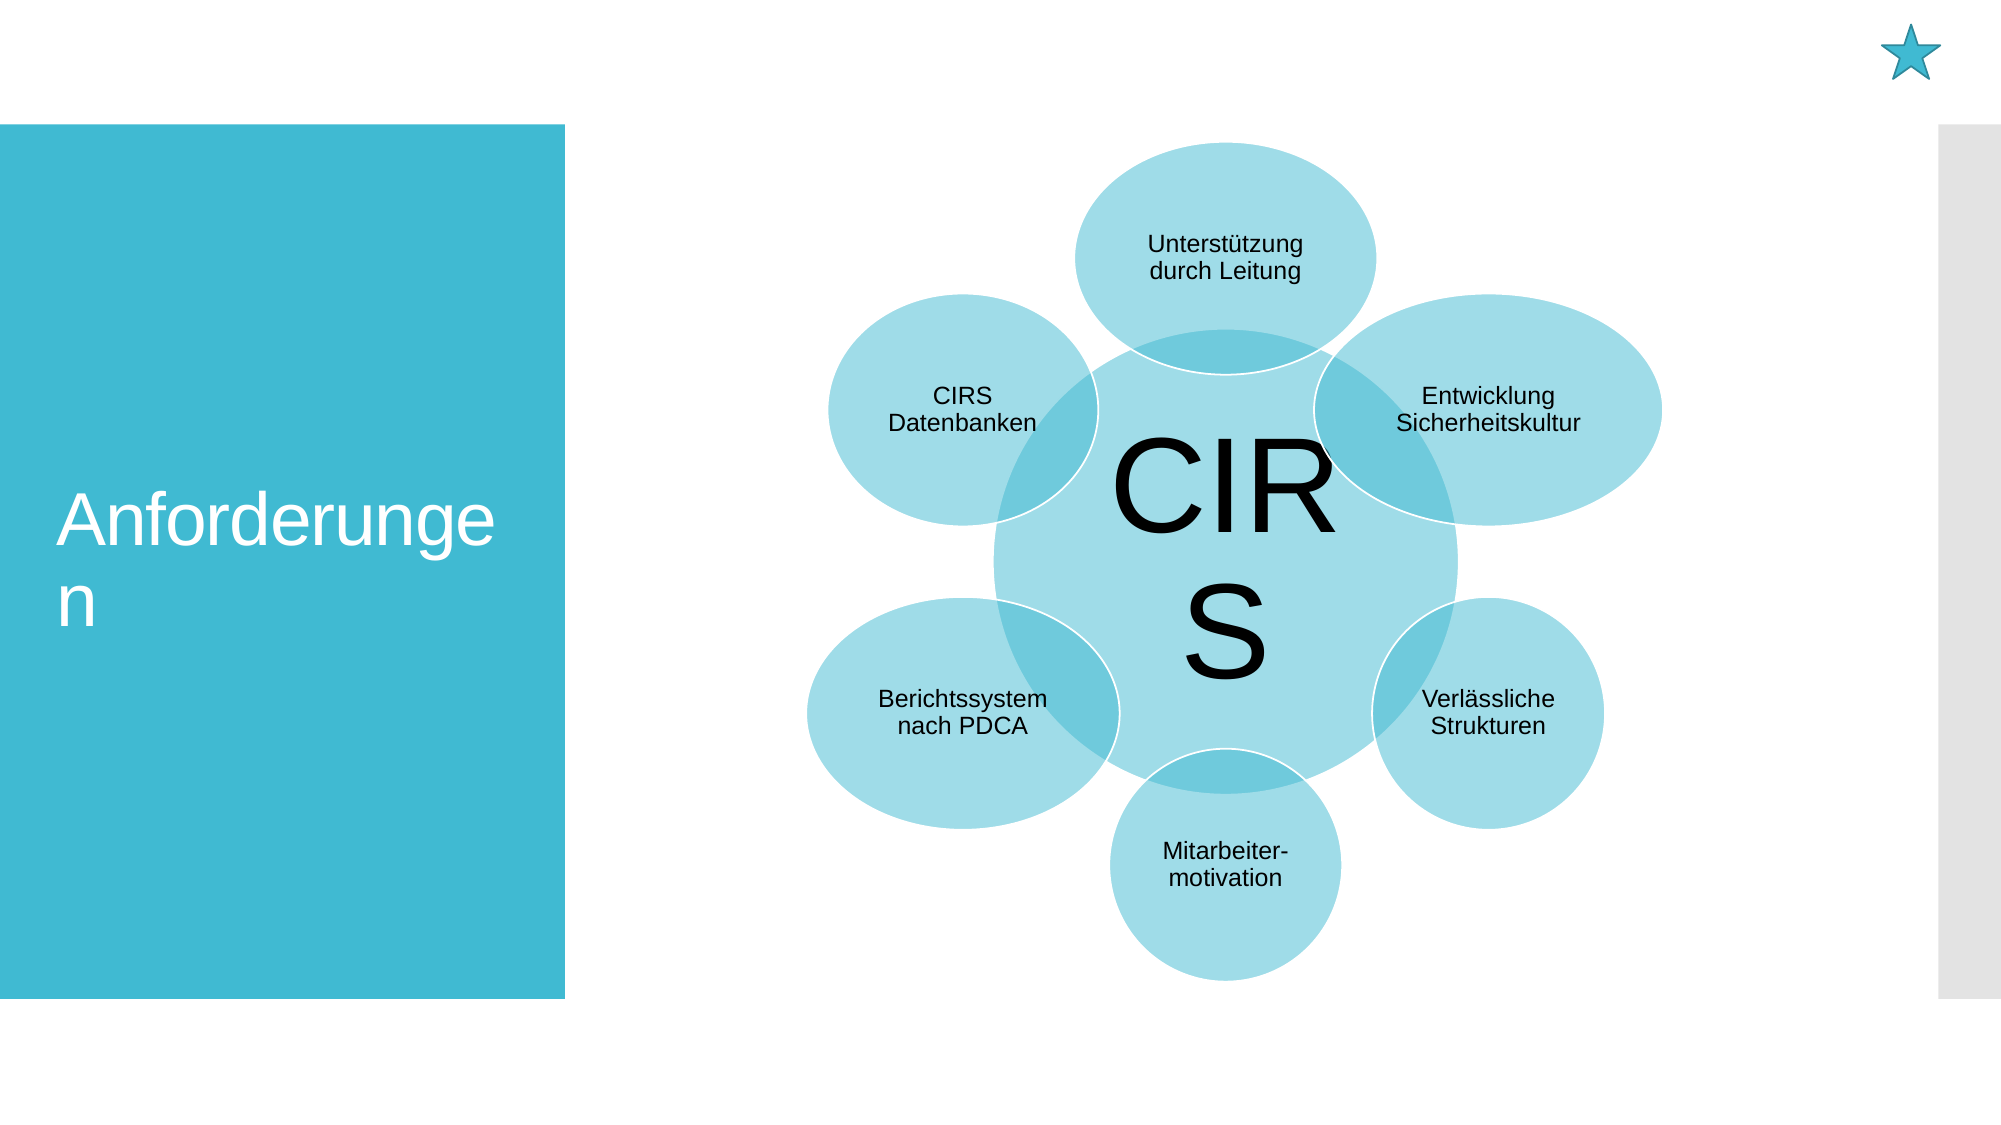

CIRS
Unterstützung durch Leitung
Entwicklung Sicherheitskultur
Verlässliche Strukturen
Mitarbeiter-motivation
Berichtssystem nach PDCA
CIRS Datenbanken
# Anforderungen